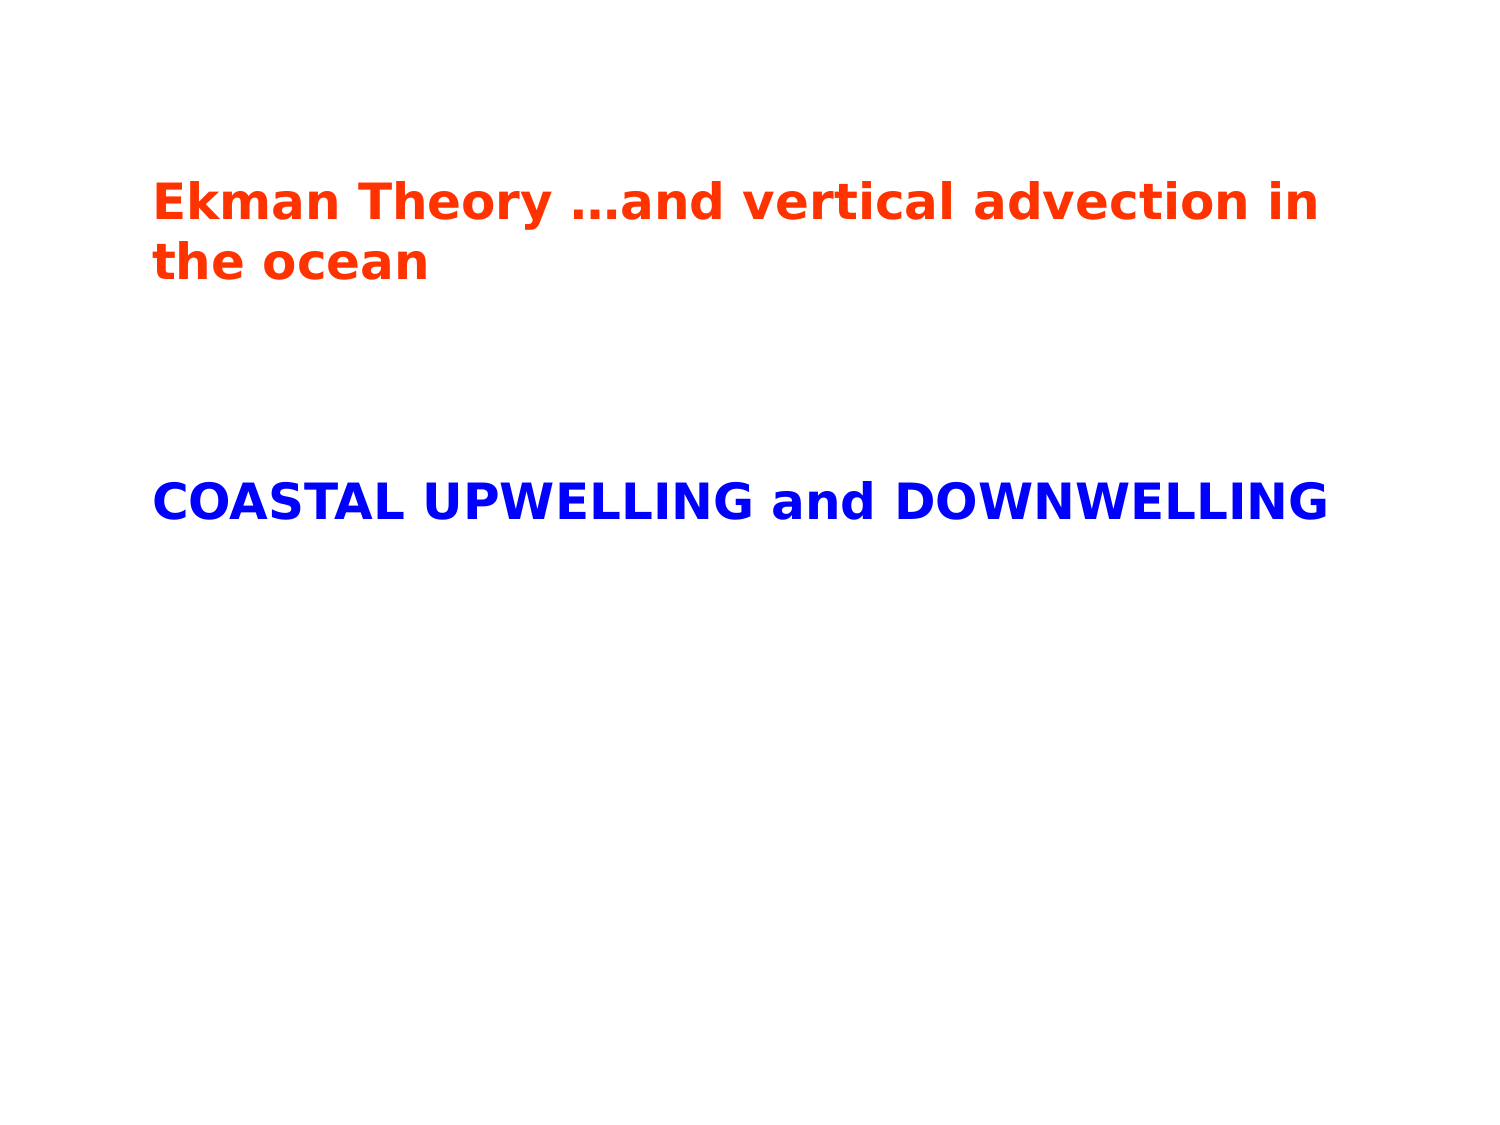

Ekman Theory …and vertical advection in the ocean

COASTAL UPWELLING and DOWNWELLING